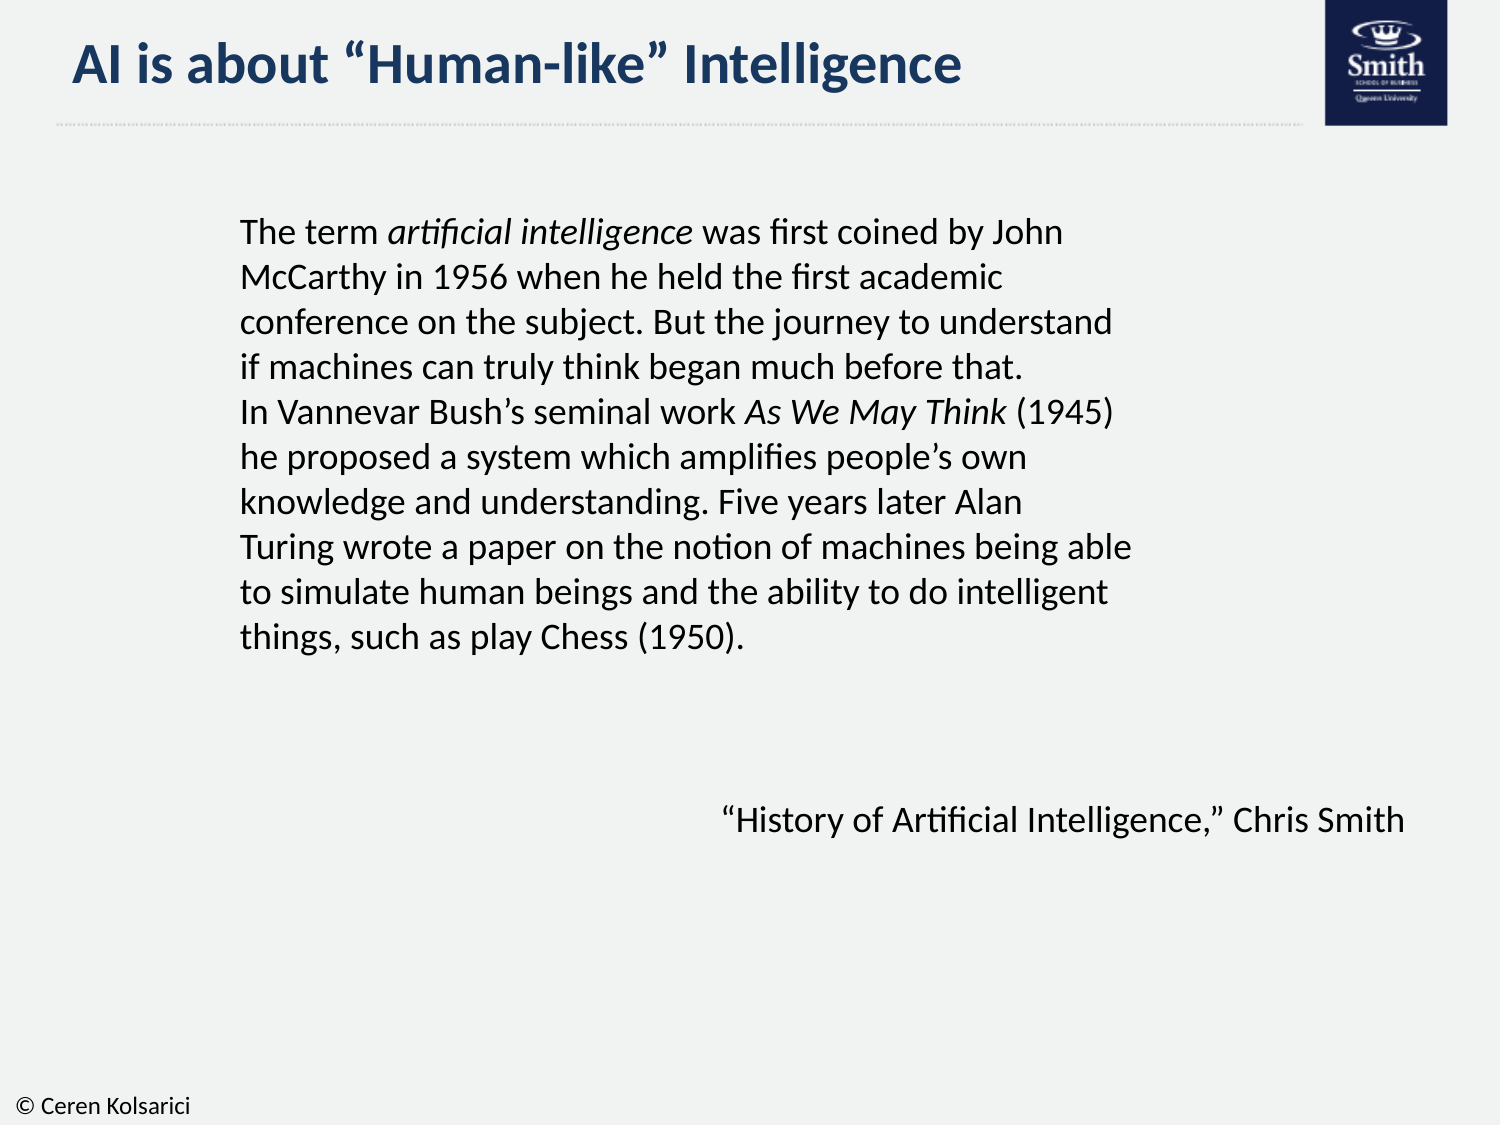

# AI is about “Human-like” Intelligence
The term artificial intelligence was first coined by John
McCarthy in 1956 when he held the first academic
conference on the subject. But the journey to understand
if machines can truly think began much before that.
In Vannevar Bush’s seminal work As We May Think (1945)
he proposed a system which amplifies people’s own
knowledge and understanding. Five years later Alan
Turing wrote a paper on the notion of machines being able
to simulate human beings and the ability to do intelligent
things, such as play Chess (1950).
“History of Artificial Intelligence,” Chris Smith
© Ceren Kolsarici